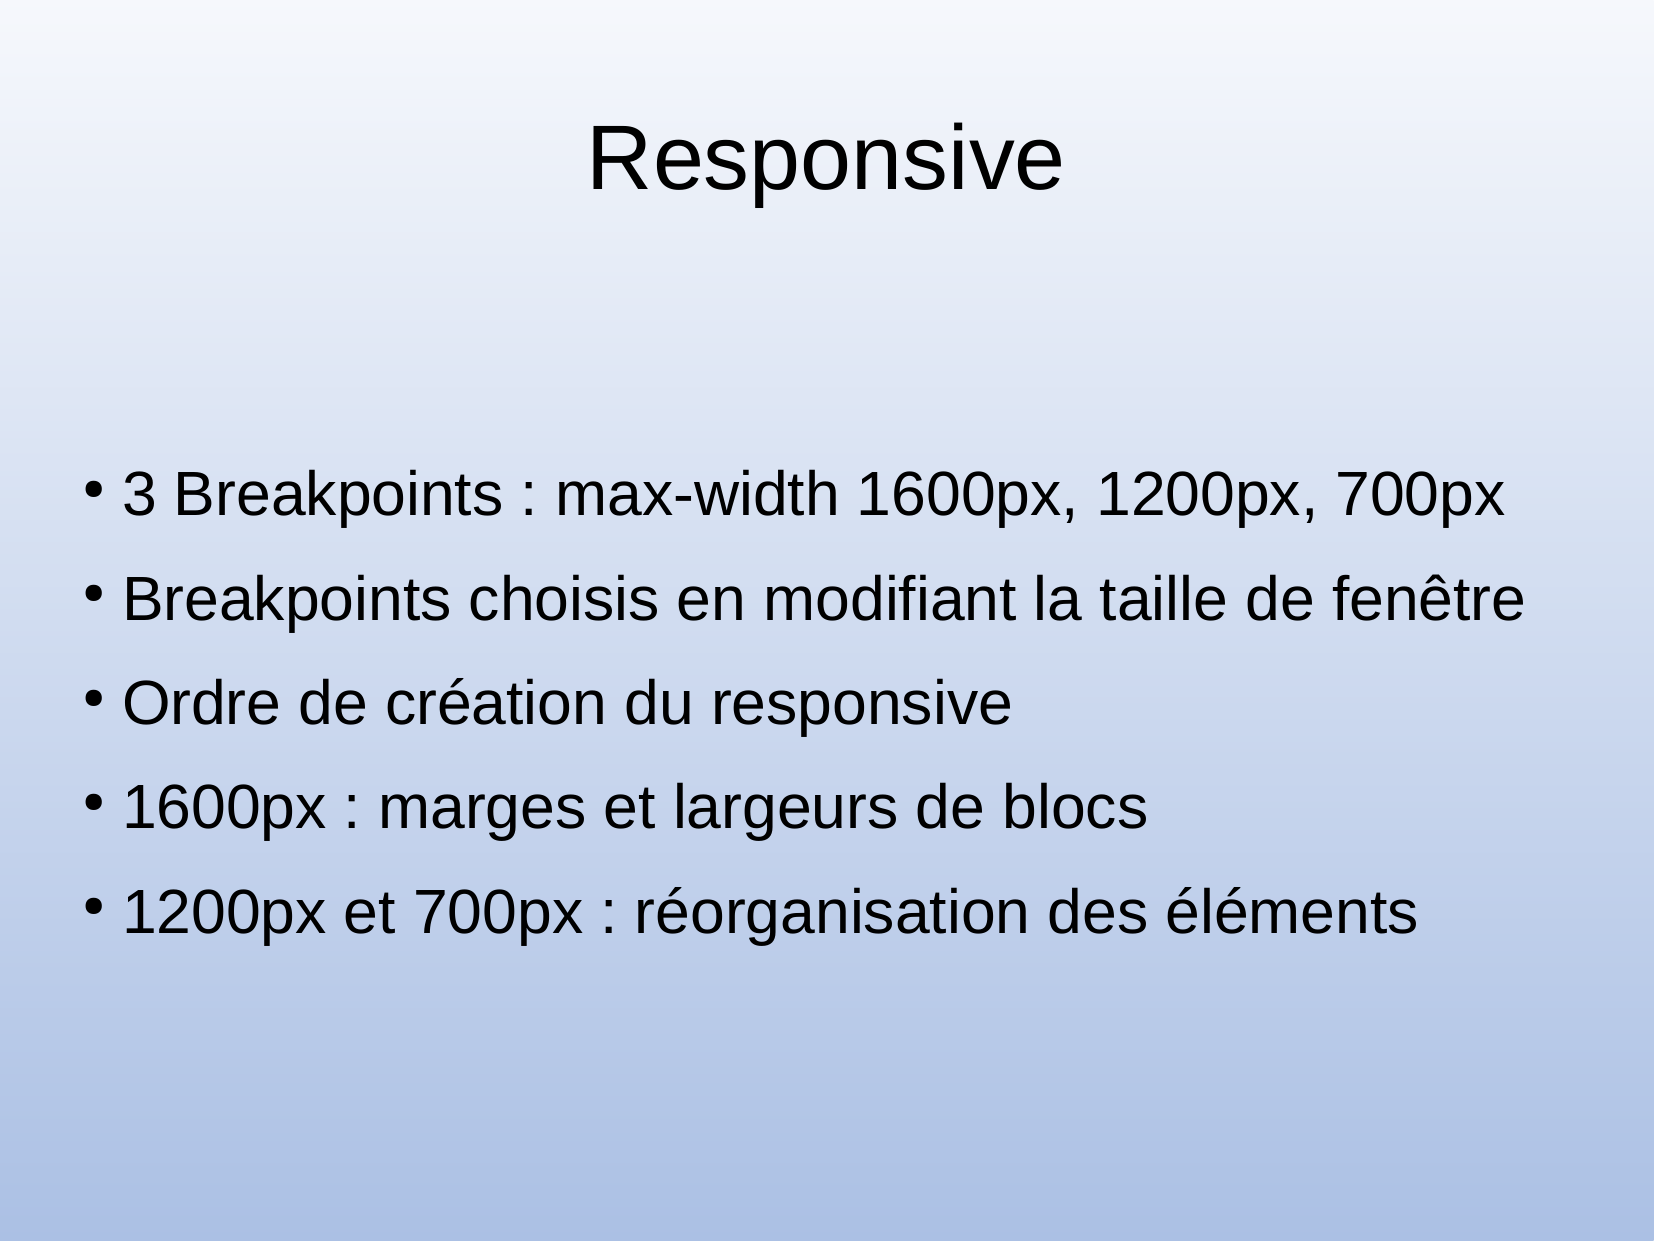

Responsive
 3 Breakpoints : max-width 1600px, 1200px, 700px
 Breakpoints choisis en modifiant la taille de fenêtre
 Ordre de création du responsive
 1600px : marges et largeurs de blocs
 1200px et 700px : réorganisation des éléments